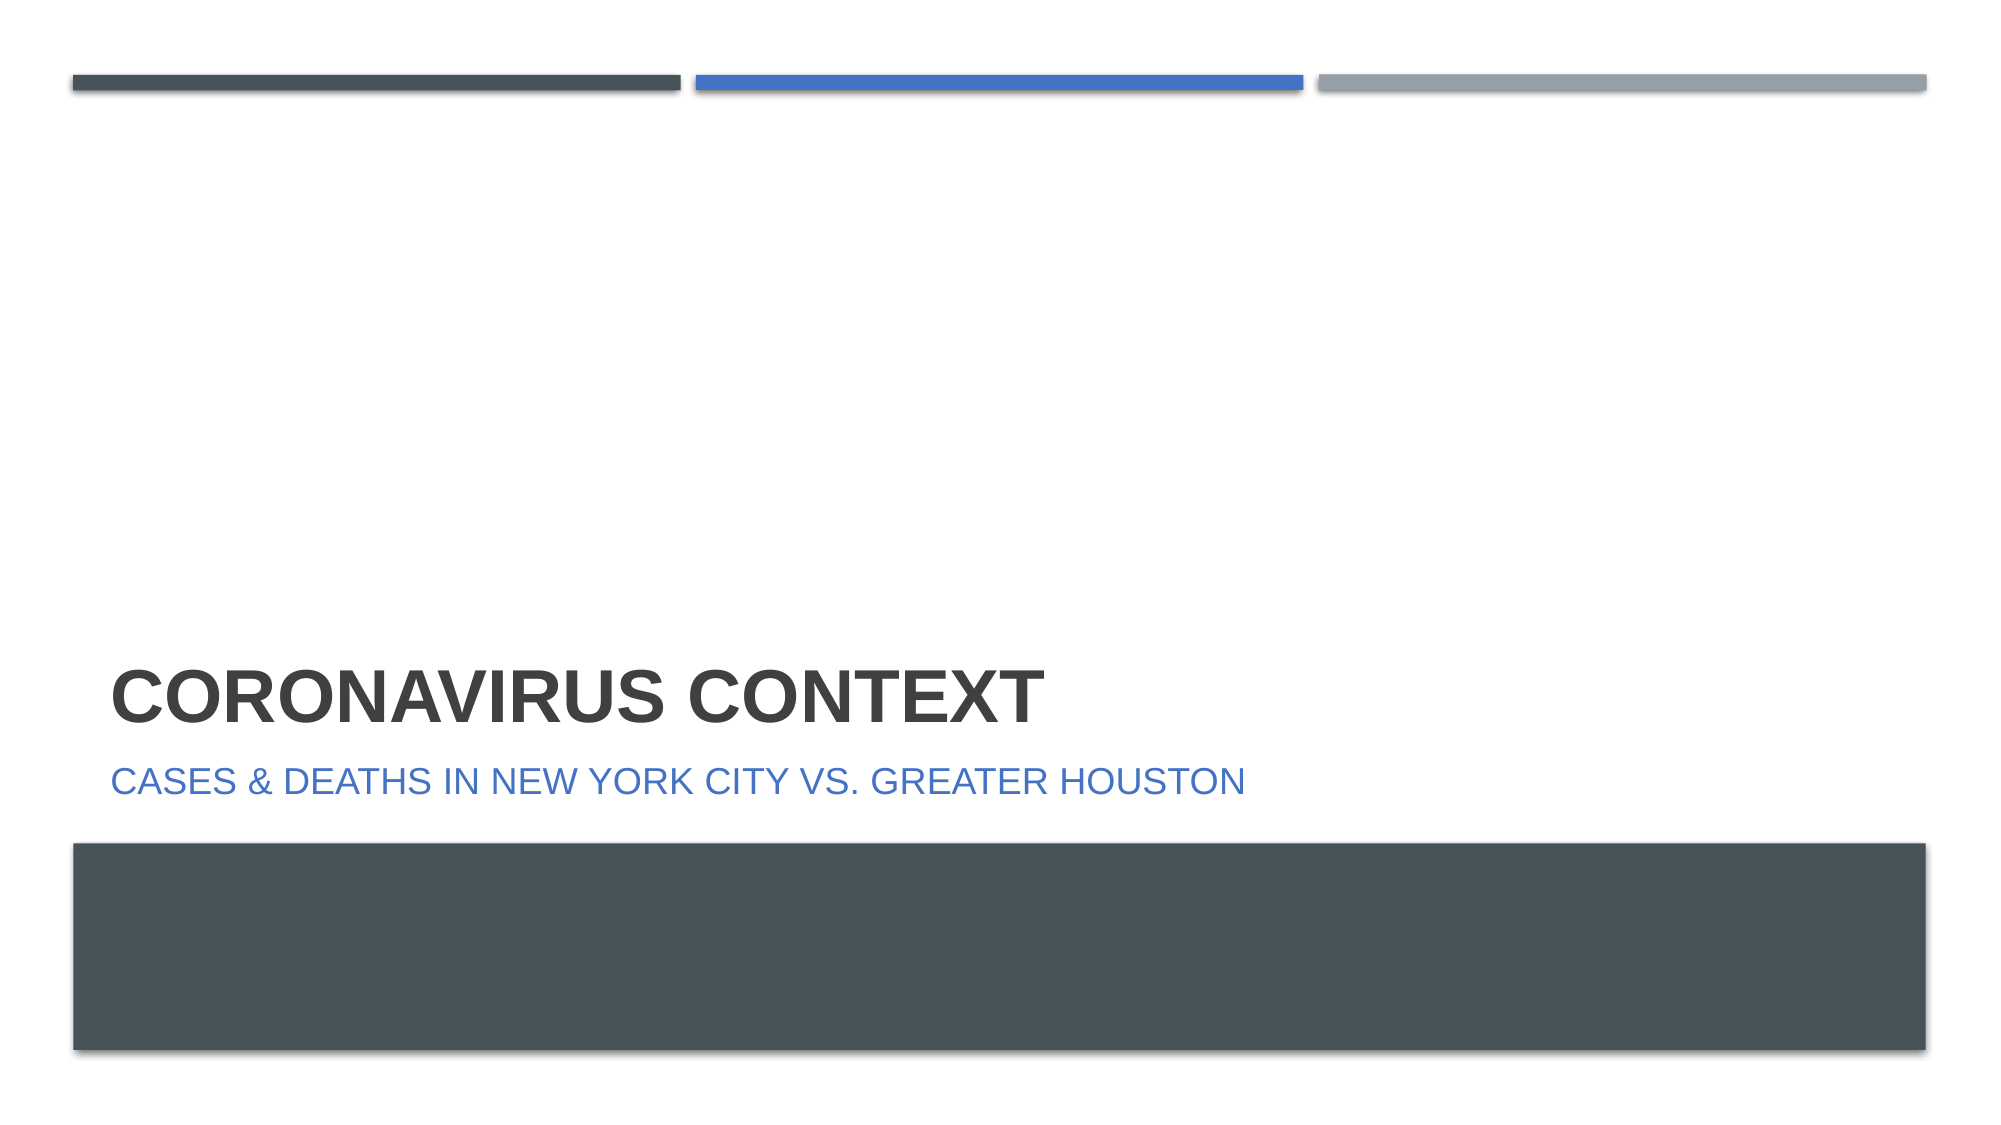

# Coronavirus context
Cases & deaths in new York City vs. greater houston